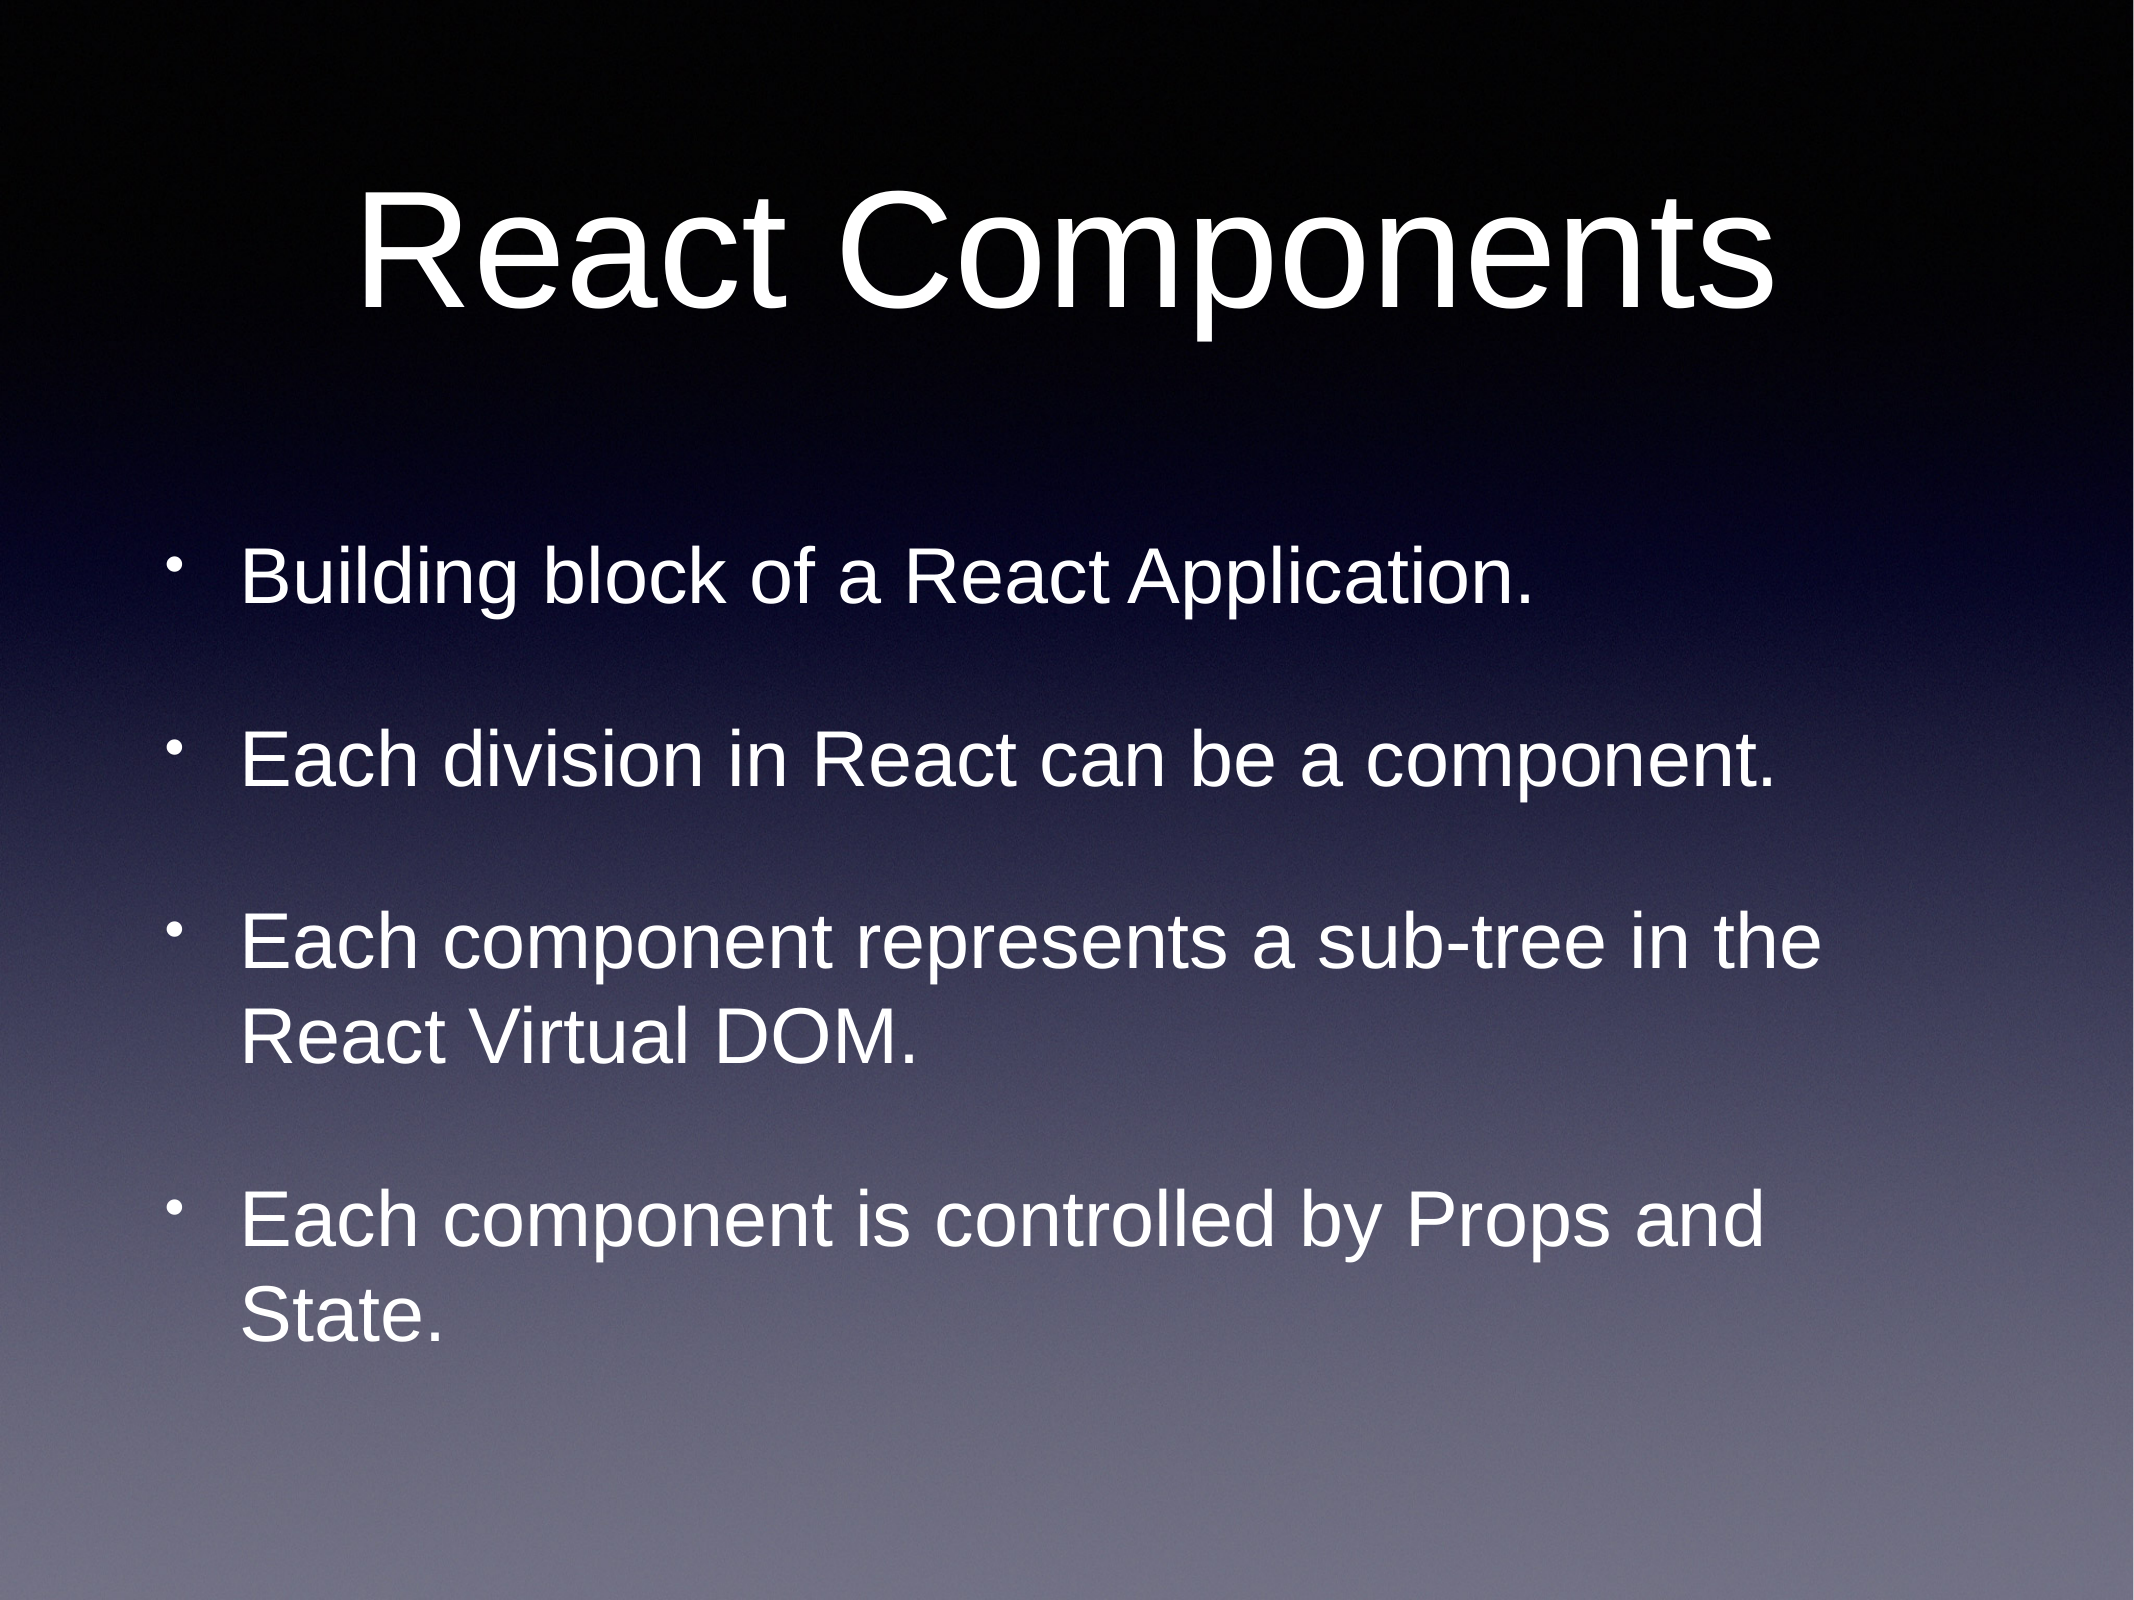

# React Components
Building block of a React Application.
Each division in React can be a component.
Each component represents a sub-tree in the React Virtual DOM.
Each component is controlled by Props and State.